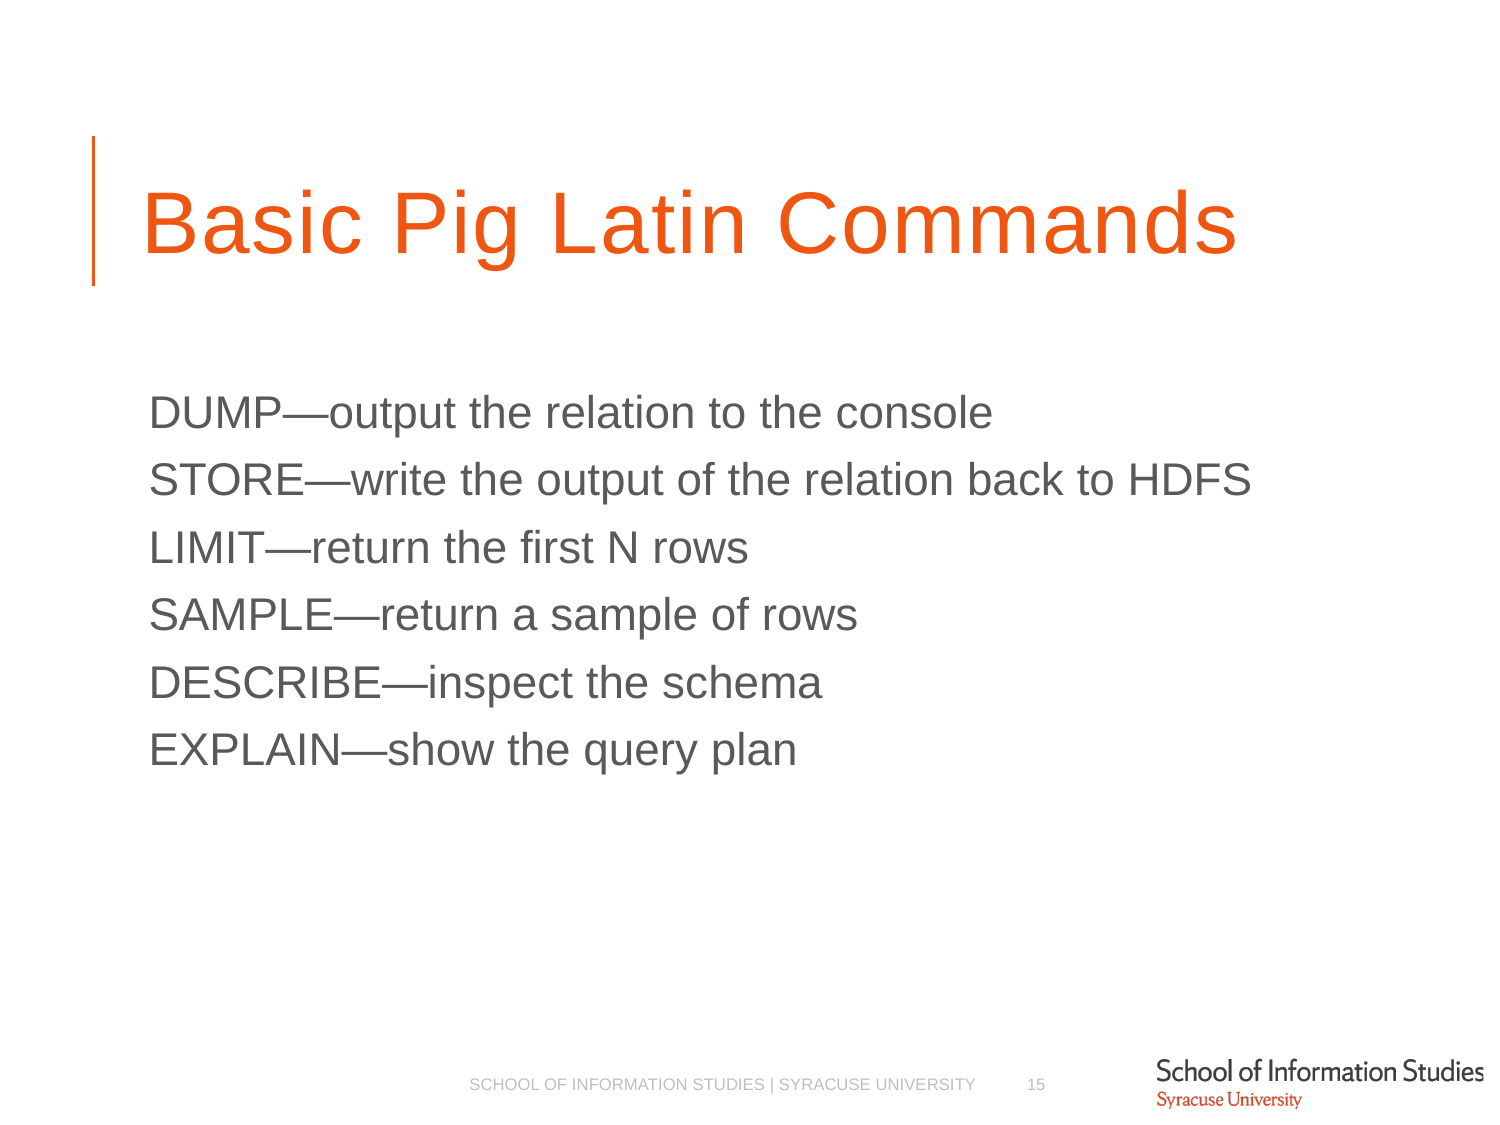

# Basic Pig Latin Commands
DUMP—output the relation to the console
STORE—write the output of the relation back to HDFS
LIMIT—return the first N rows
SAMPLE—return a sample of rows
DESCRIBE—inspect the schema
EXPLAIN—show the query plan
School of Information Studies | Syracuse University
15